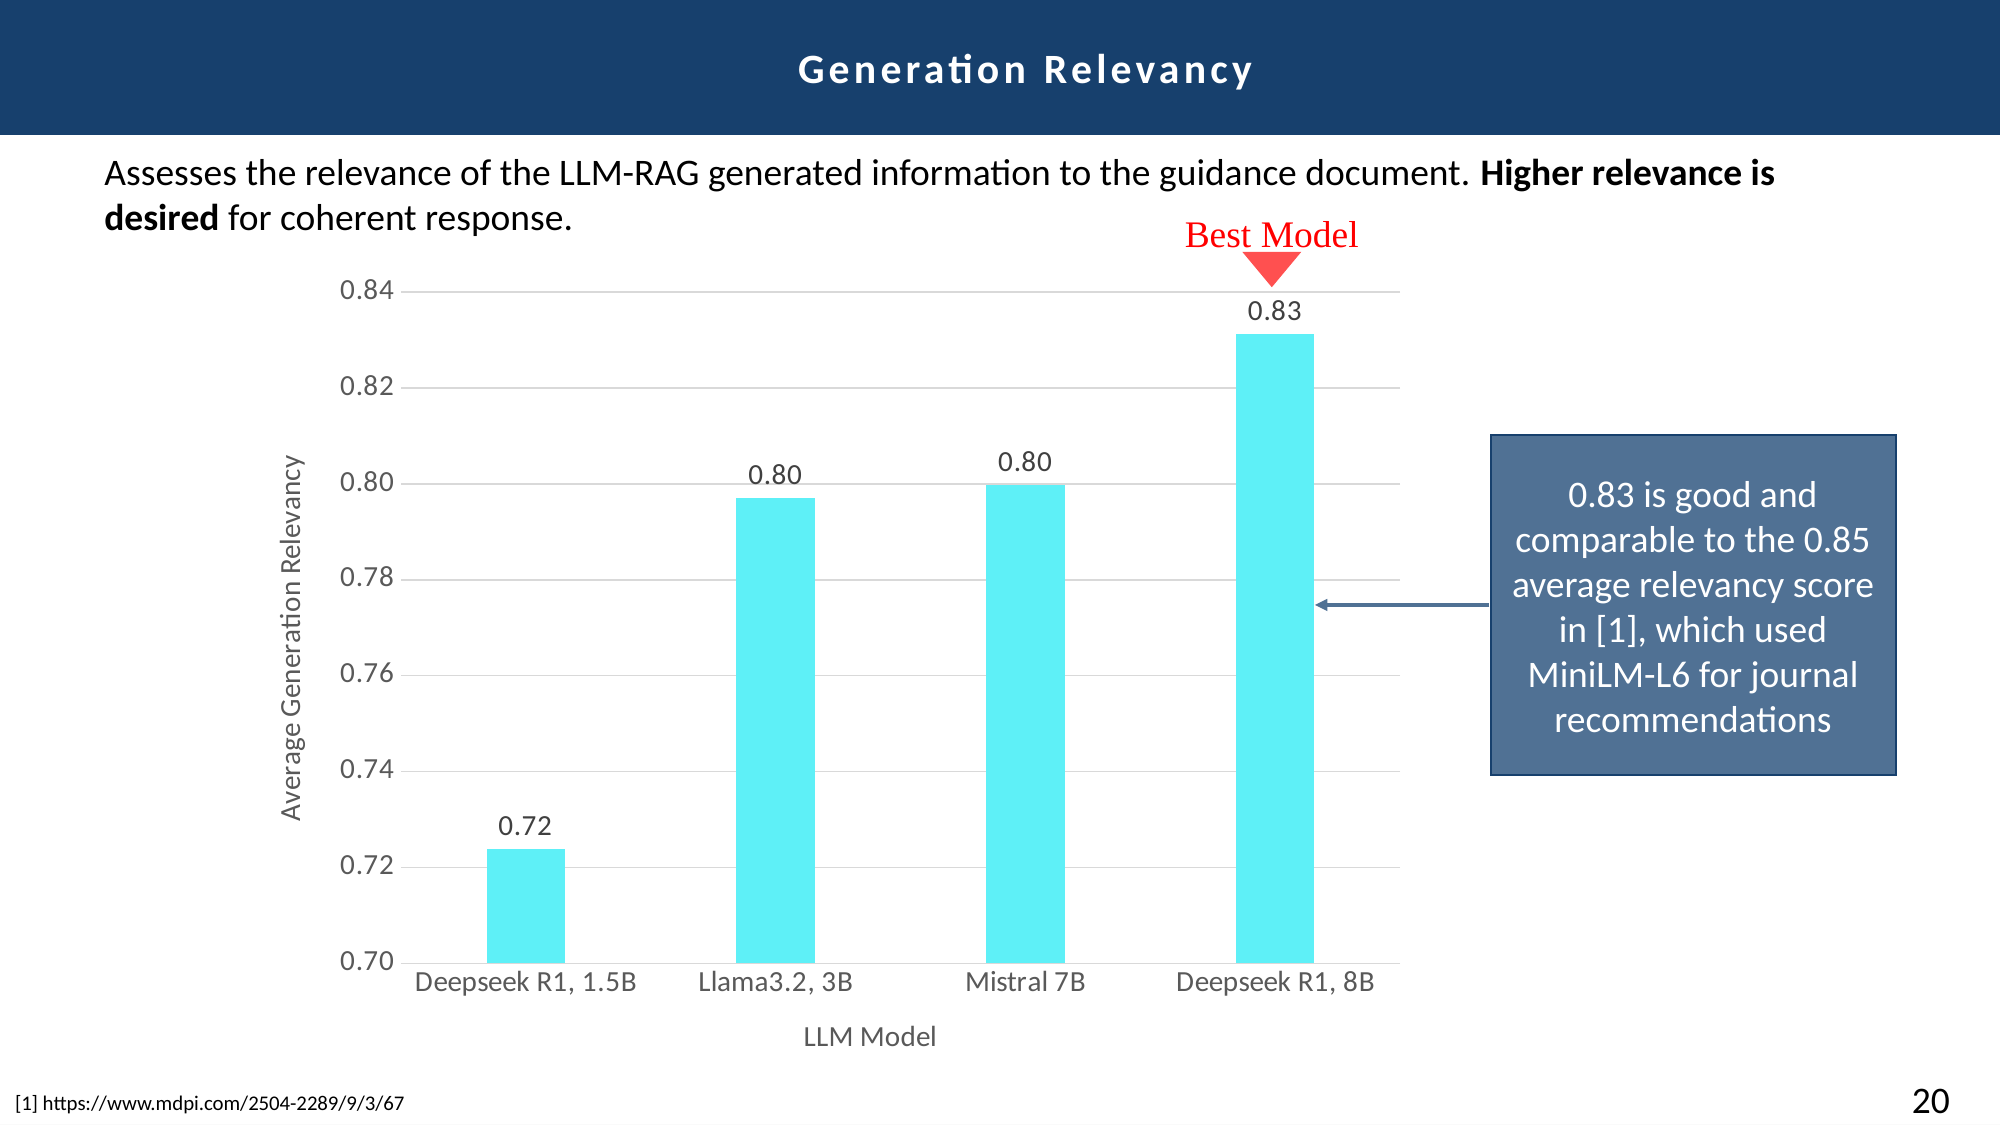

# Generation Relevancy

Assesses the relevance of the LLM-RAG generated information to the guidance document. Higher relevance is desired for coherent response.
Best Model

### Chart

| Category | Average Generation Relevancy |
|---|---|
| Deepseek R1, 1.5B | 0.7237390699982642 |
| Llama3.2, 3B | 0.7969620102643965 |
| Mistral 7B | 0.799798772037029 |
| Deepseek R1, 8B | 0.8312587028741837 |
0.83 is good and comparable to the 0.85 average relevancy score in [1], which used MiniLM-L6 for journal recommendations
20
[1] https://www.mdpi.com/2504-2289/9/3/67